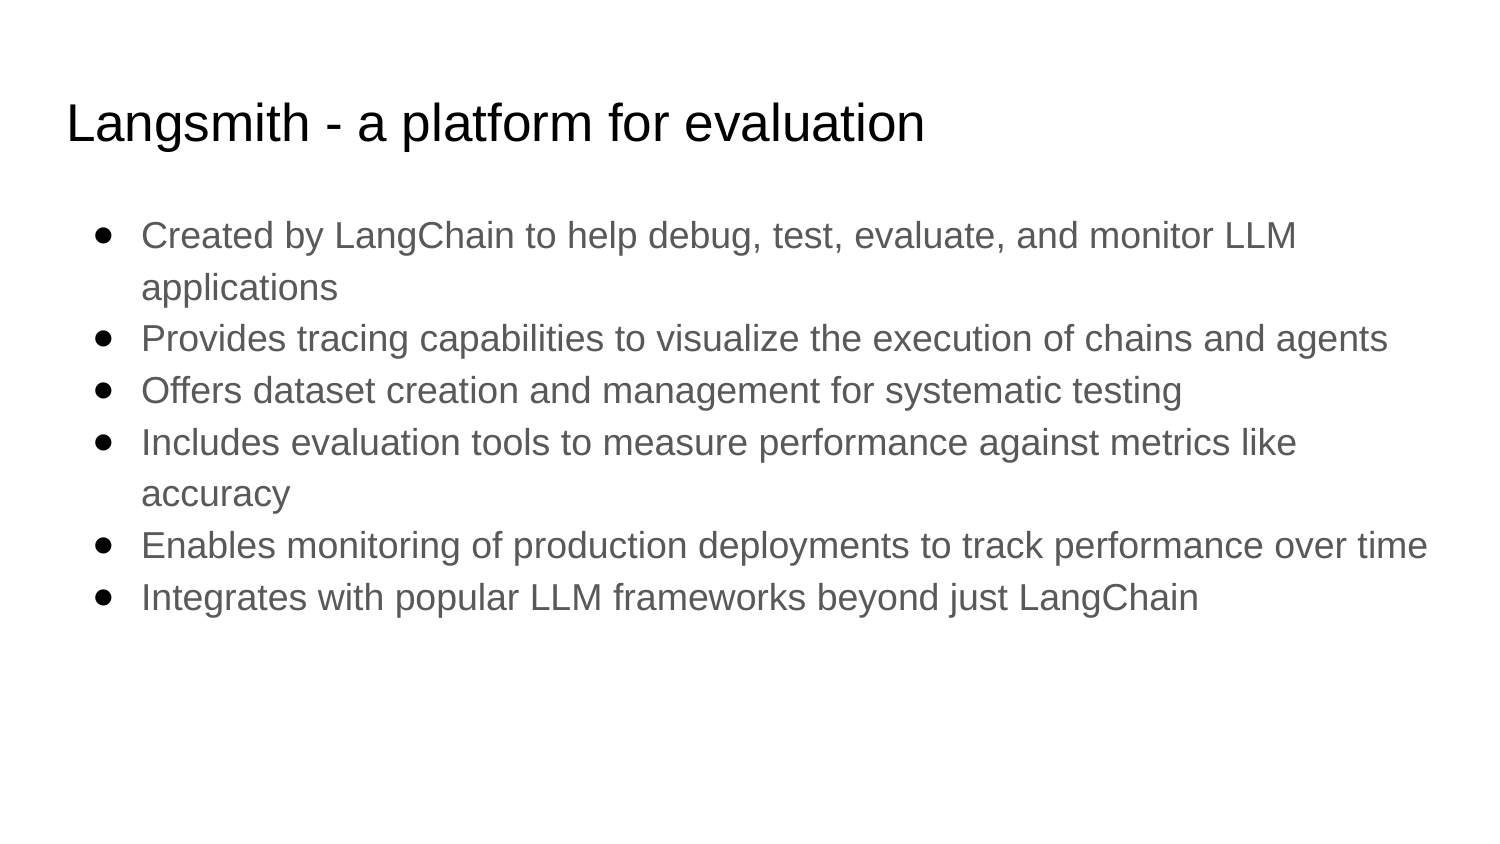

# Langsmith - a platform for evaluation
Created by LangChain to help debug, test, evaluate, and monitor LLM applications
Provides tracing capabilities to visualize the execution of chains and agents
Offers dataset creation and management for systematic testing
Includes evaluation tools to measure performance against metrics like accuracy
Enables monitoring of production deployments to track performance over time
Integrates with popular LLM frameworks beyond just LangChain